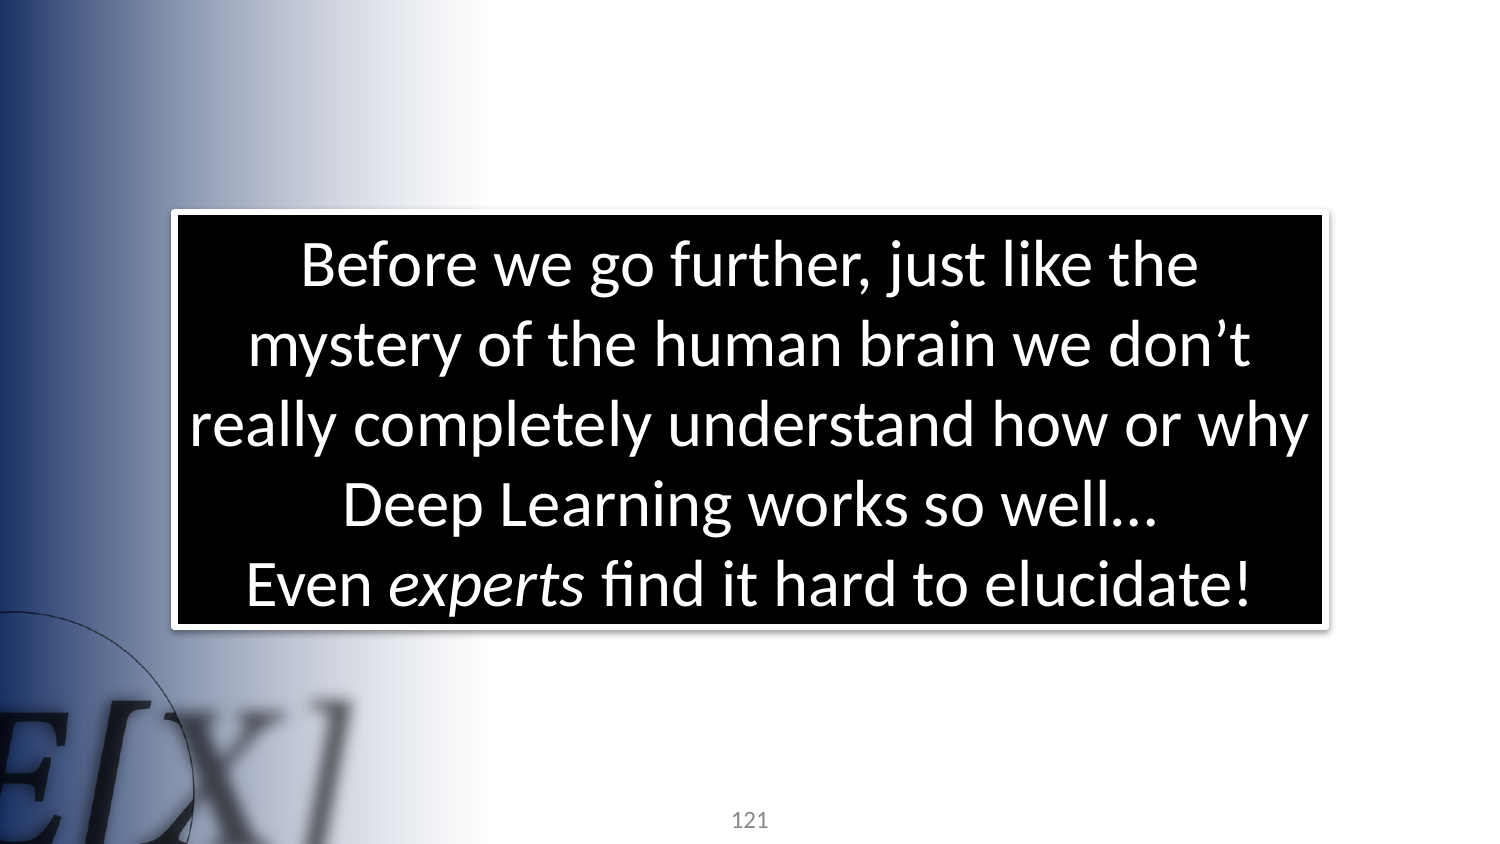

Before we go further, just like the mystery of the human brain we don’t really completely understand how or why Deep Learning works so well…
Even experts find it hard to elucidate!
121